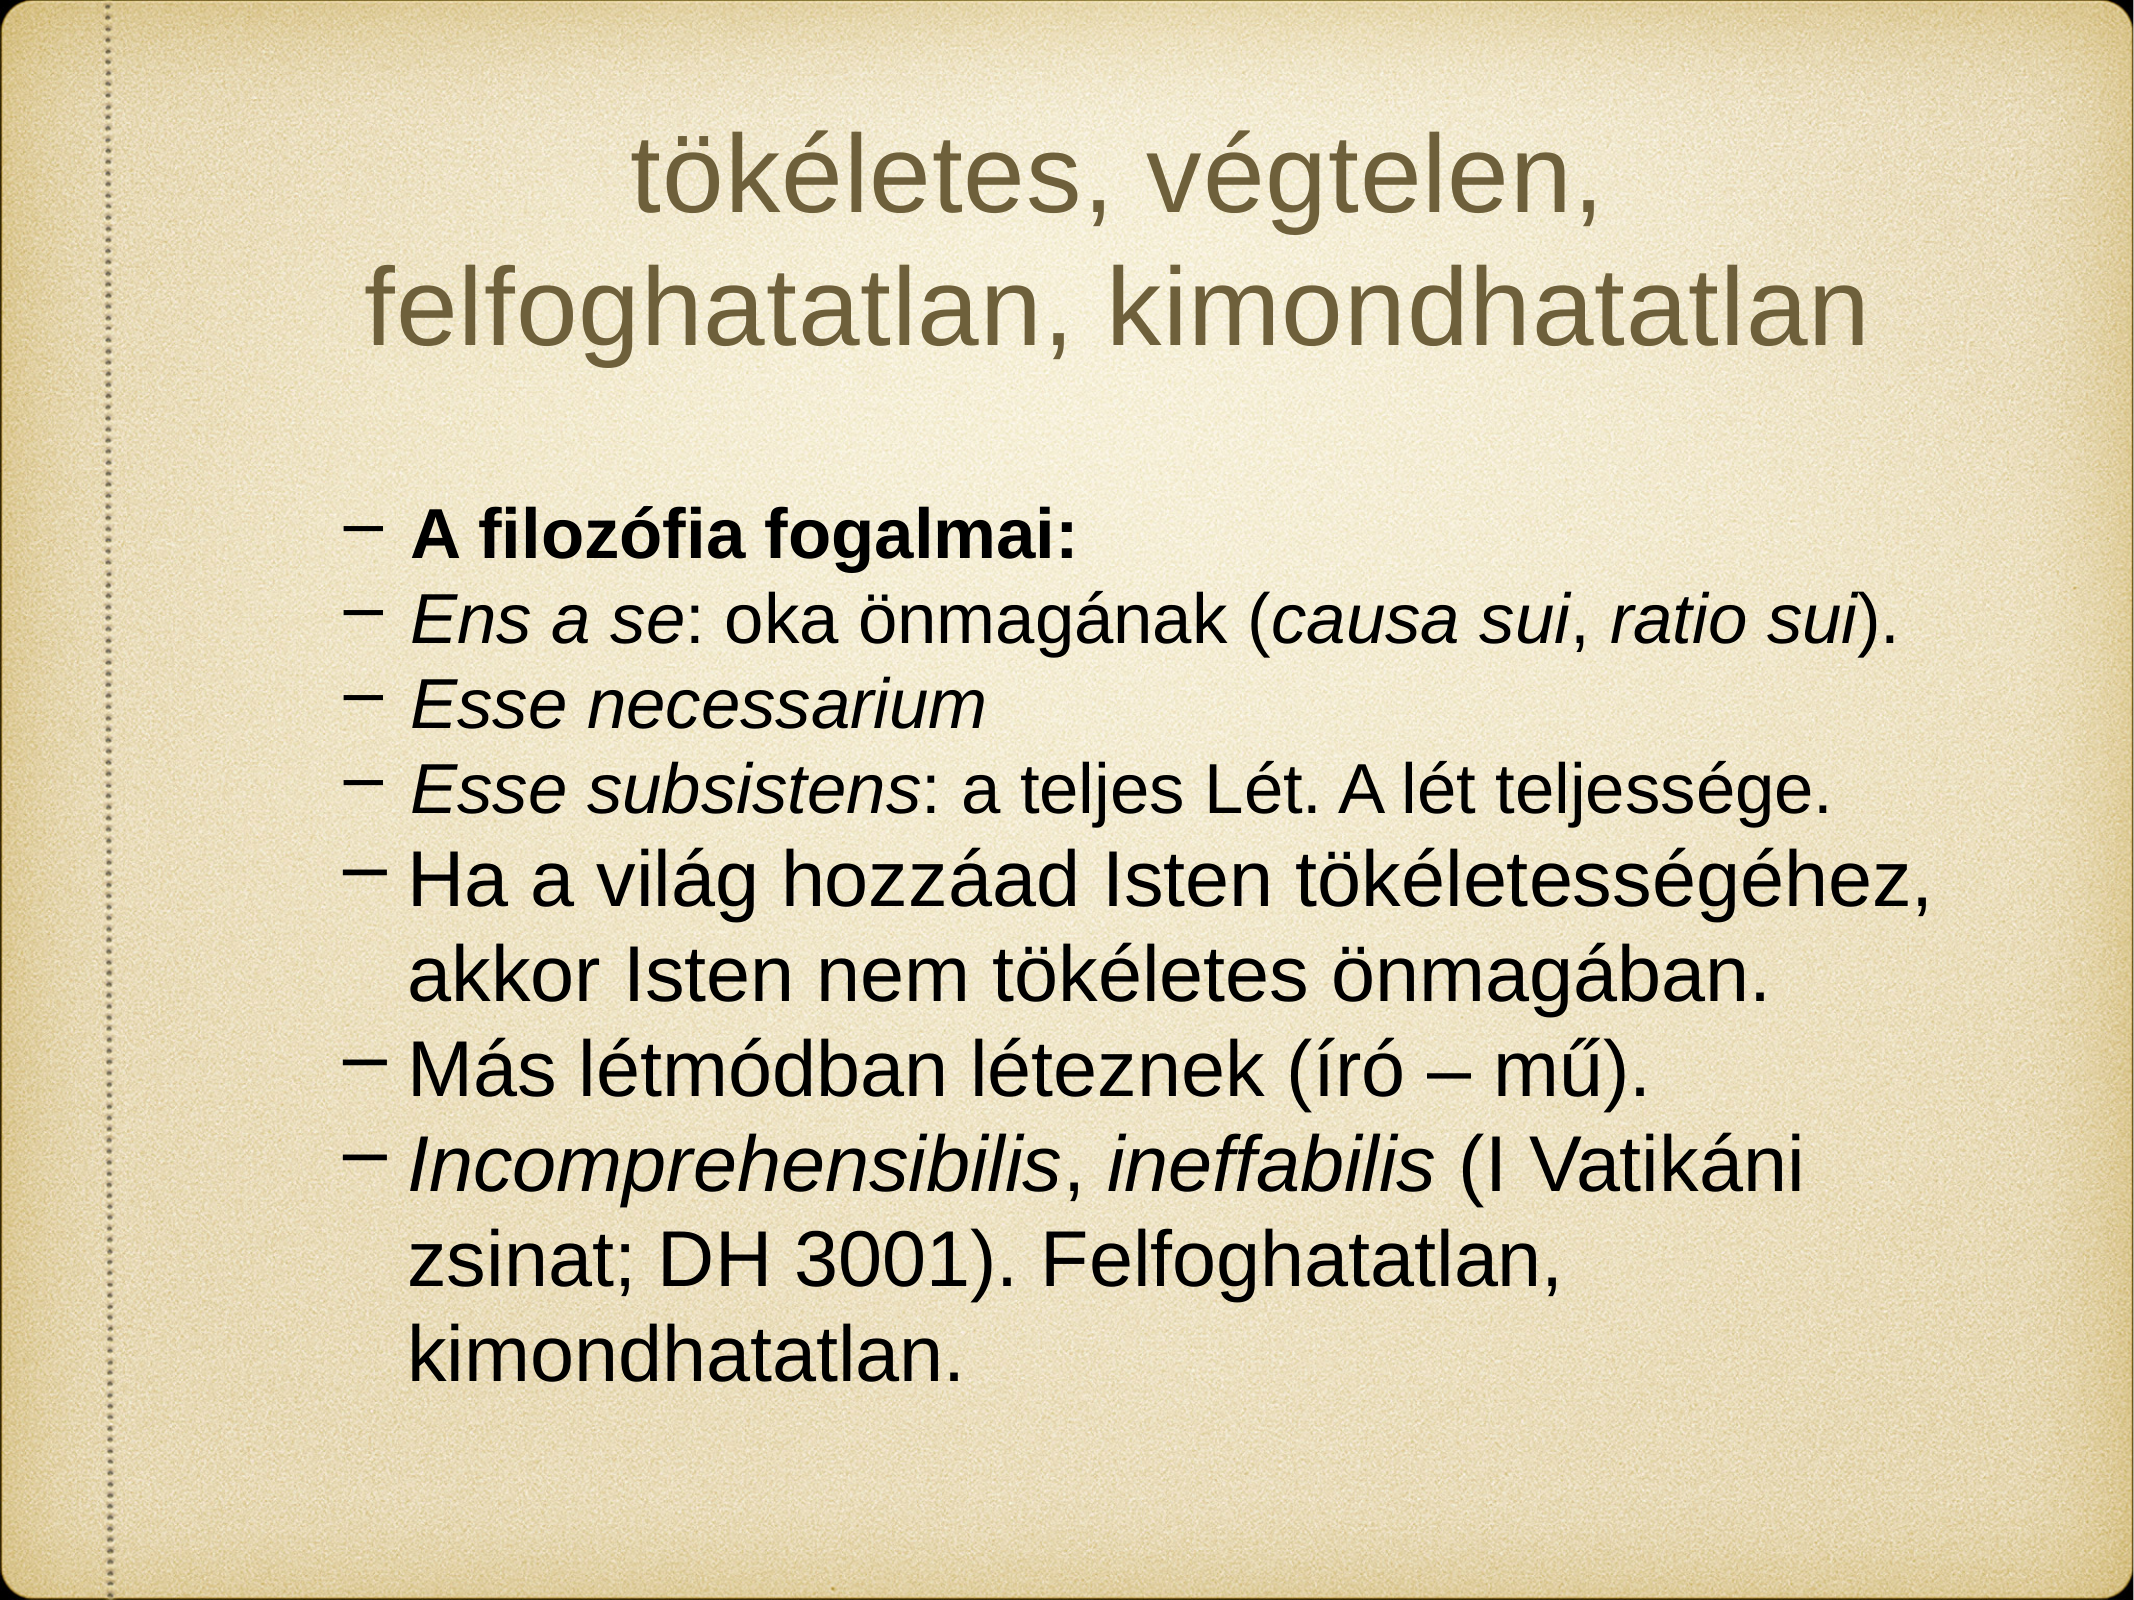

# tökéletes, végtelen, felfoghatatlan, kimondhatatlan
A filozófia fogalmai:
Ens a se: oka önmagának (causa sui, ratio sui).
Esse necessarium
Esse subsistens: a teljes Lét. A lét teljessége.
Ha a világ hozzáad Isten tökéletességéhez, akkor Isten nem tökéletes önmagában.
Más létmódban léteznek (író – mű).
Incomprehensibilis, ineffabilis (I Vatikáni zsinat; DH 3001). Felfoghatatlan, kimondhatatlan.